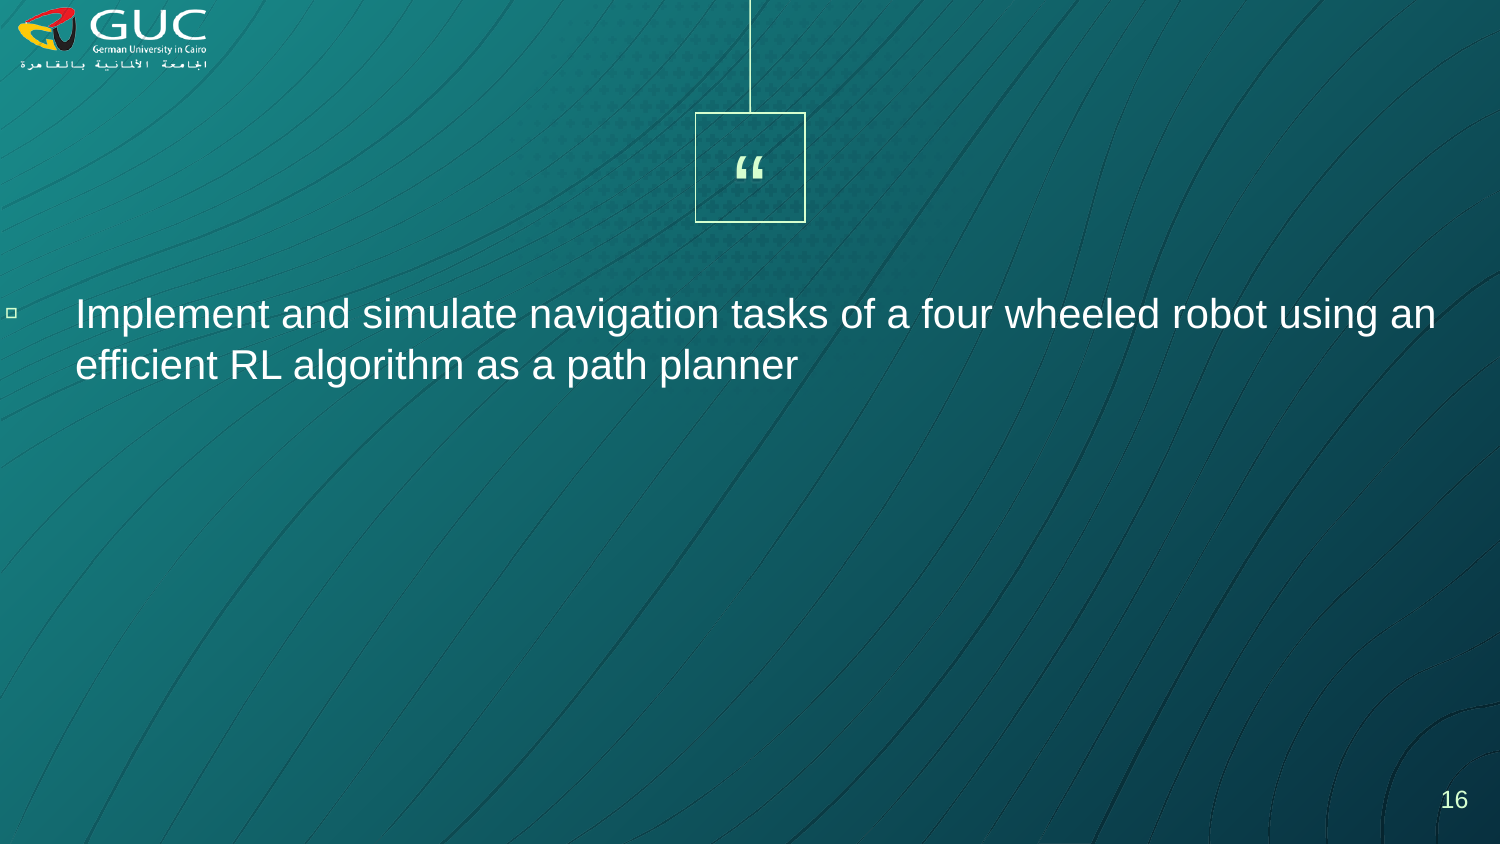

Implement and simulate navigation tasks of a four wheeled robot using an efficient RL algorithm as a path planner
16